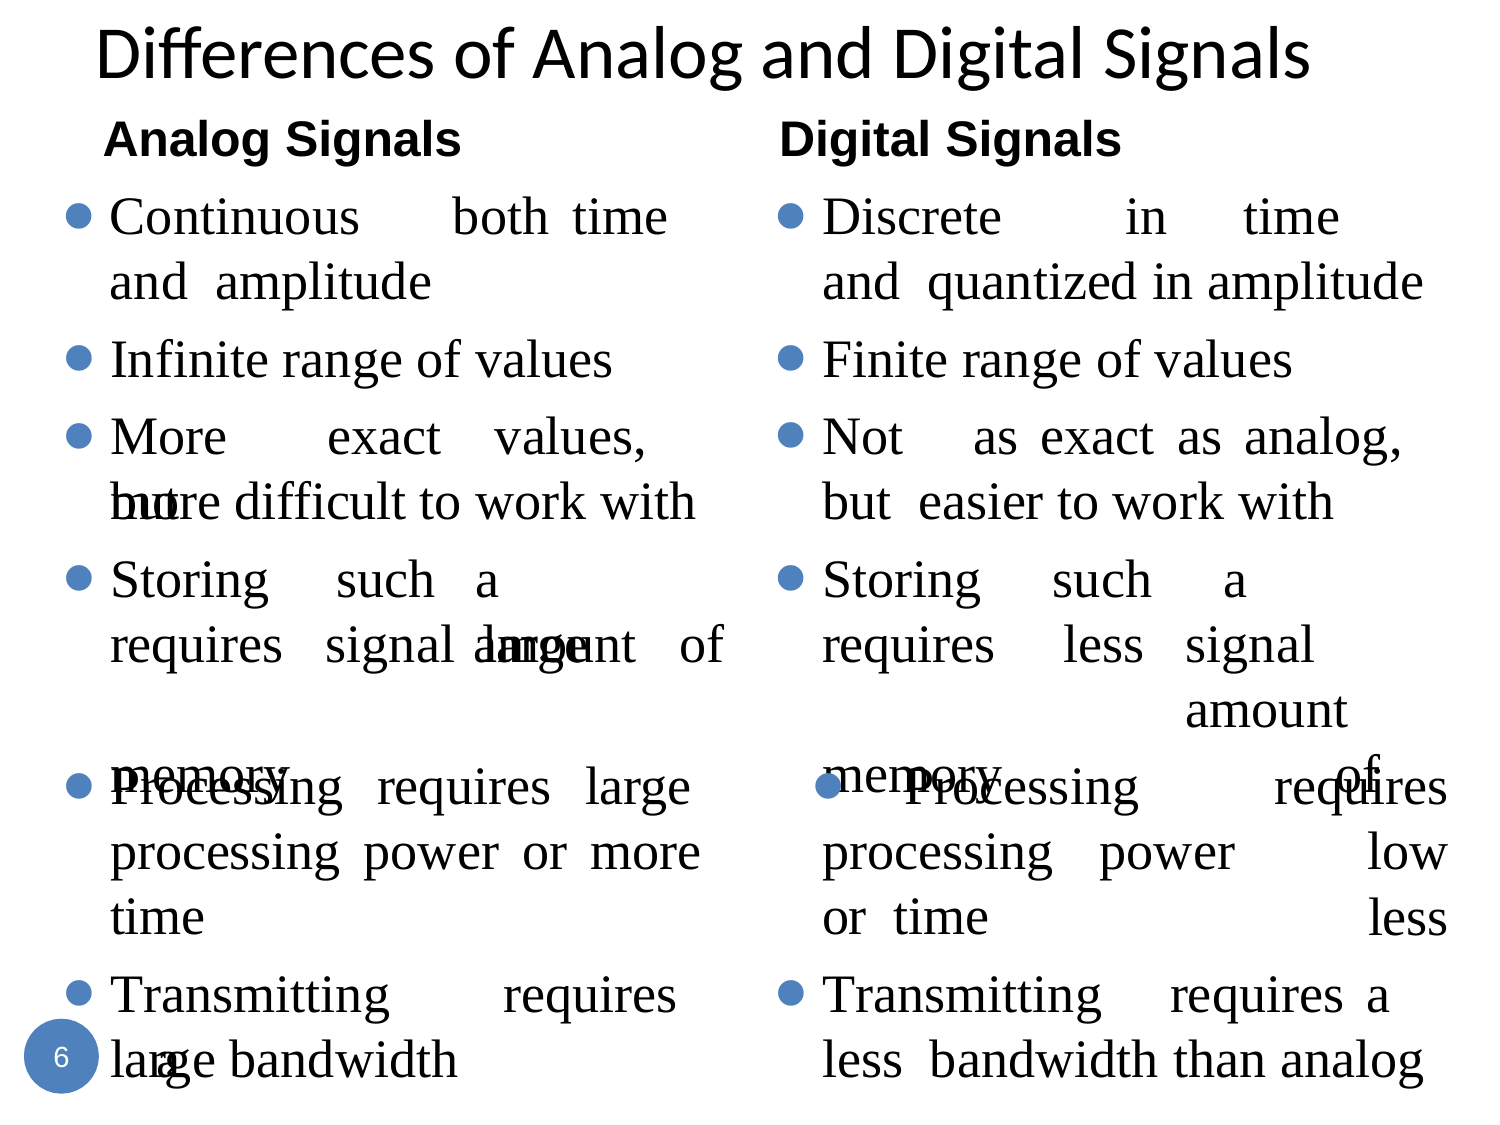

# Differences of Analog and Digital Signals
Analog Signals	Digital Signals
Continuous	both	time	and  amplitude
Infinite range of values
Discrete	in	time	and  quantized in amplitude
Finite range of values
Not	as	exact	as	analog,	but  easier to work with
More	exact	values,	but
more difficult to work with
Storing  requires  memory
such	a	signal  large
Storing  requires  memory
such  less
a	signal  amount	of
amount	of
Processing requires large  processing power or more  time
Processing	requires	low
less
processing	power	or  time
Transmitting	requires	a
Transmitting	requires	a	less  bandwidth than analog

large bandwidth
6